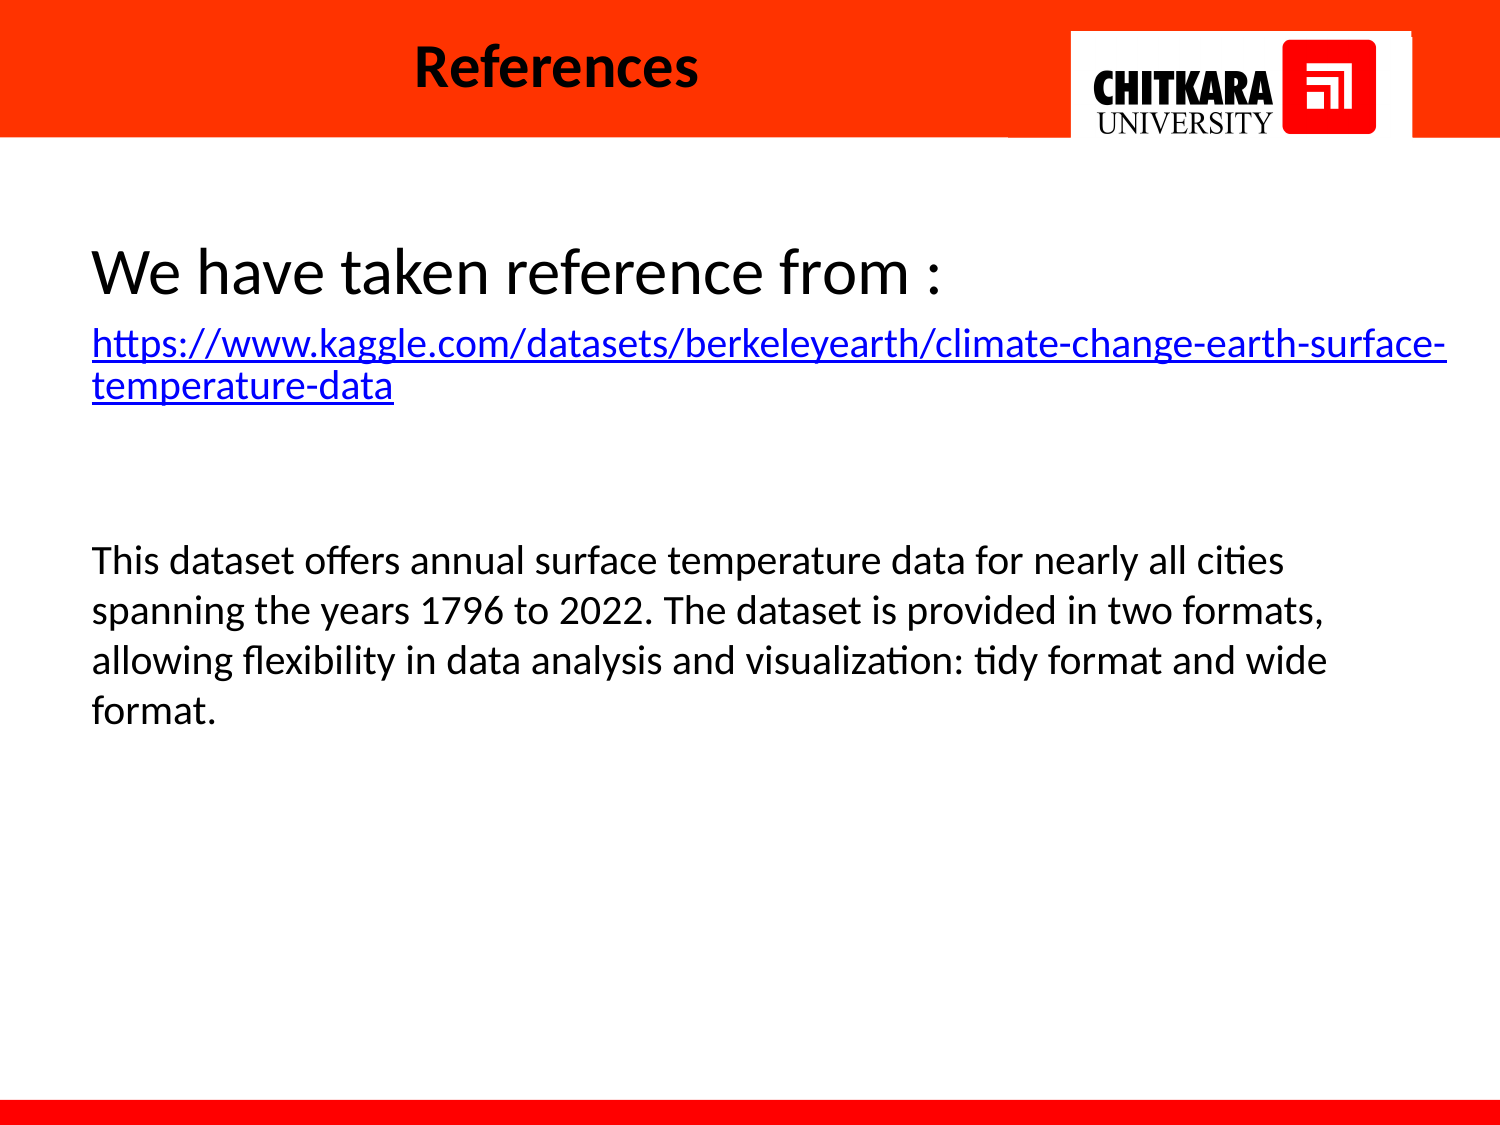

# References
We have taken reference from :
https://www.kaggle.com/datasets/berkeleyearth/climate-change-earth-surface-temperature-data

This dataset offers annual surface temperature data for nearly all cities spanning the years 1796 to 2022. The dataset is provided in two formats, allowing flexibility in data analysis and visualization: tidy format and wide format.